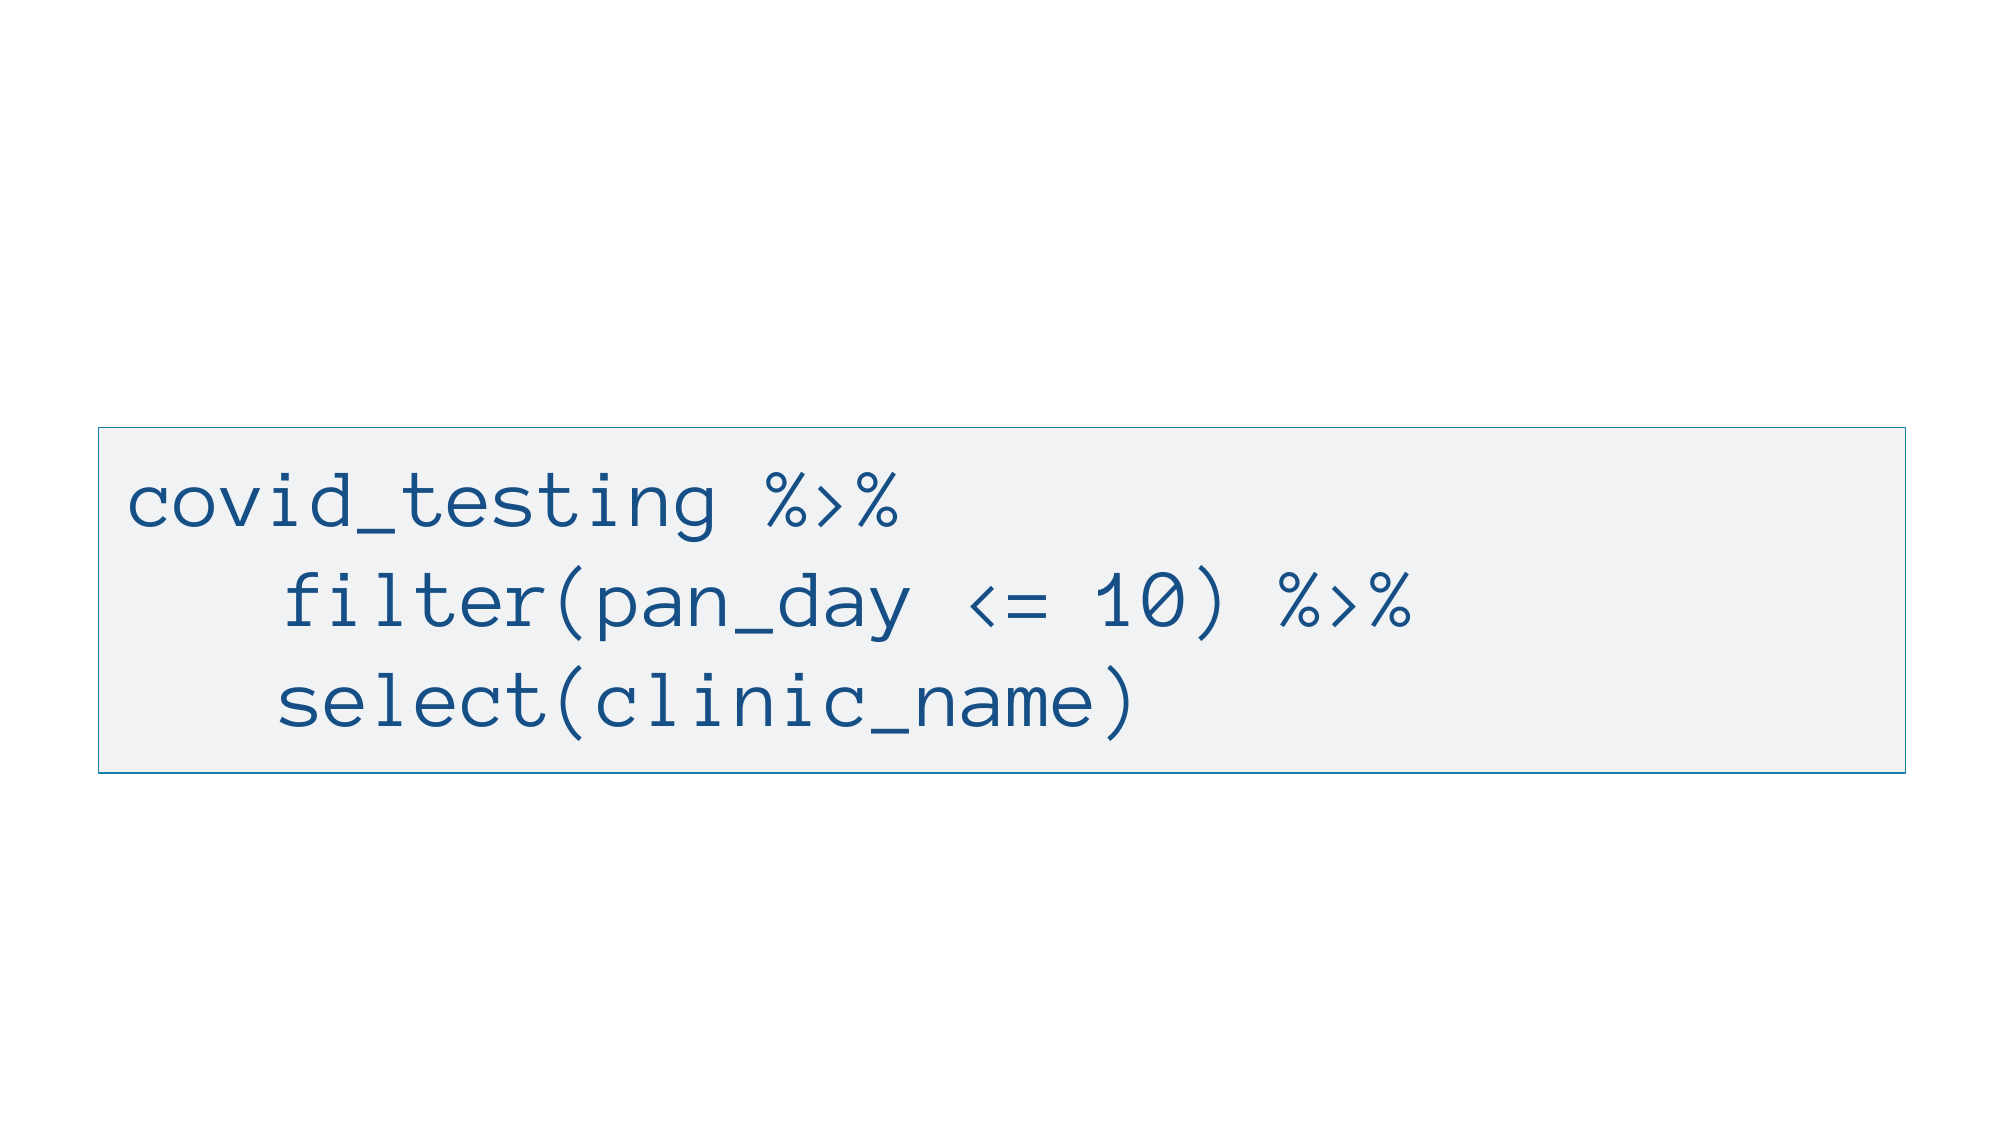

covid_testing %>%
	filter(pan_day <= 10) %>%
	select(clinic_name)